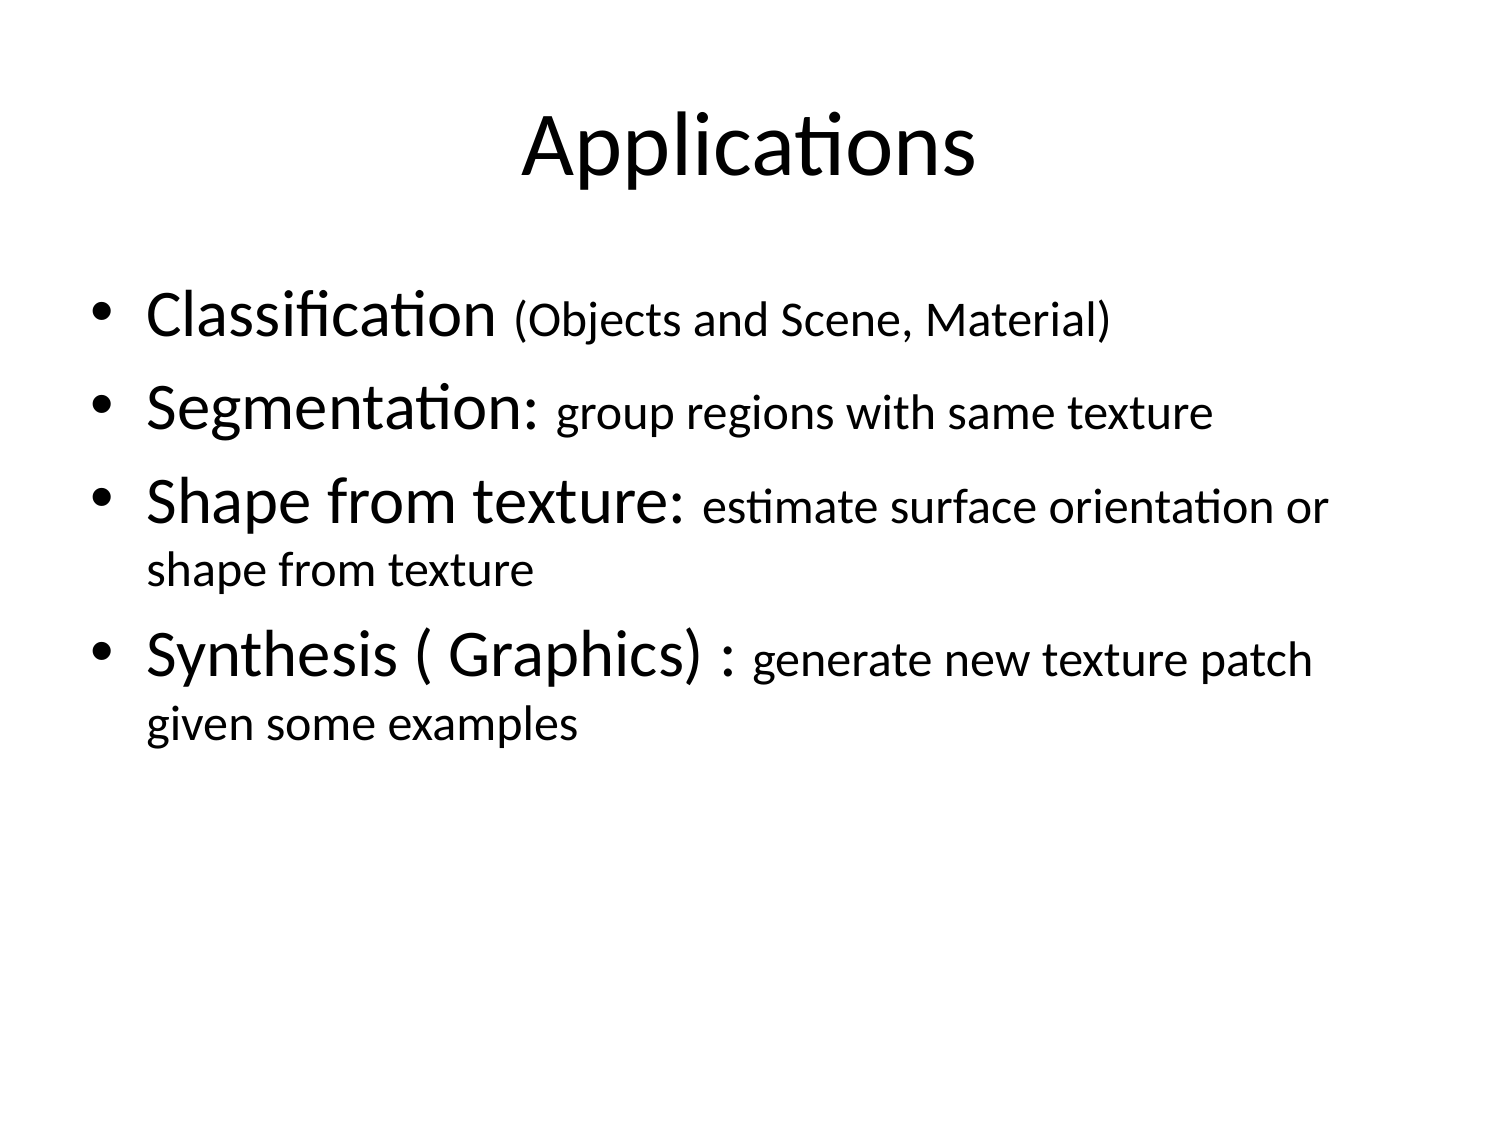

# Applications
Classification (Objects and Scene, Material)
Segmentation: group regions with same texture
Shape from texture: estimate surface orientation or shape from texture
Synthesis ( Graphics) : generate new texture patch given some examples